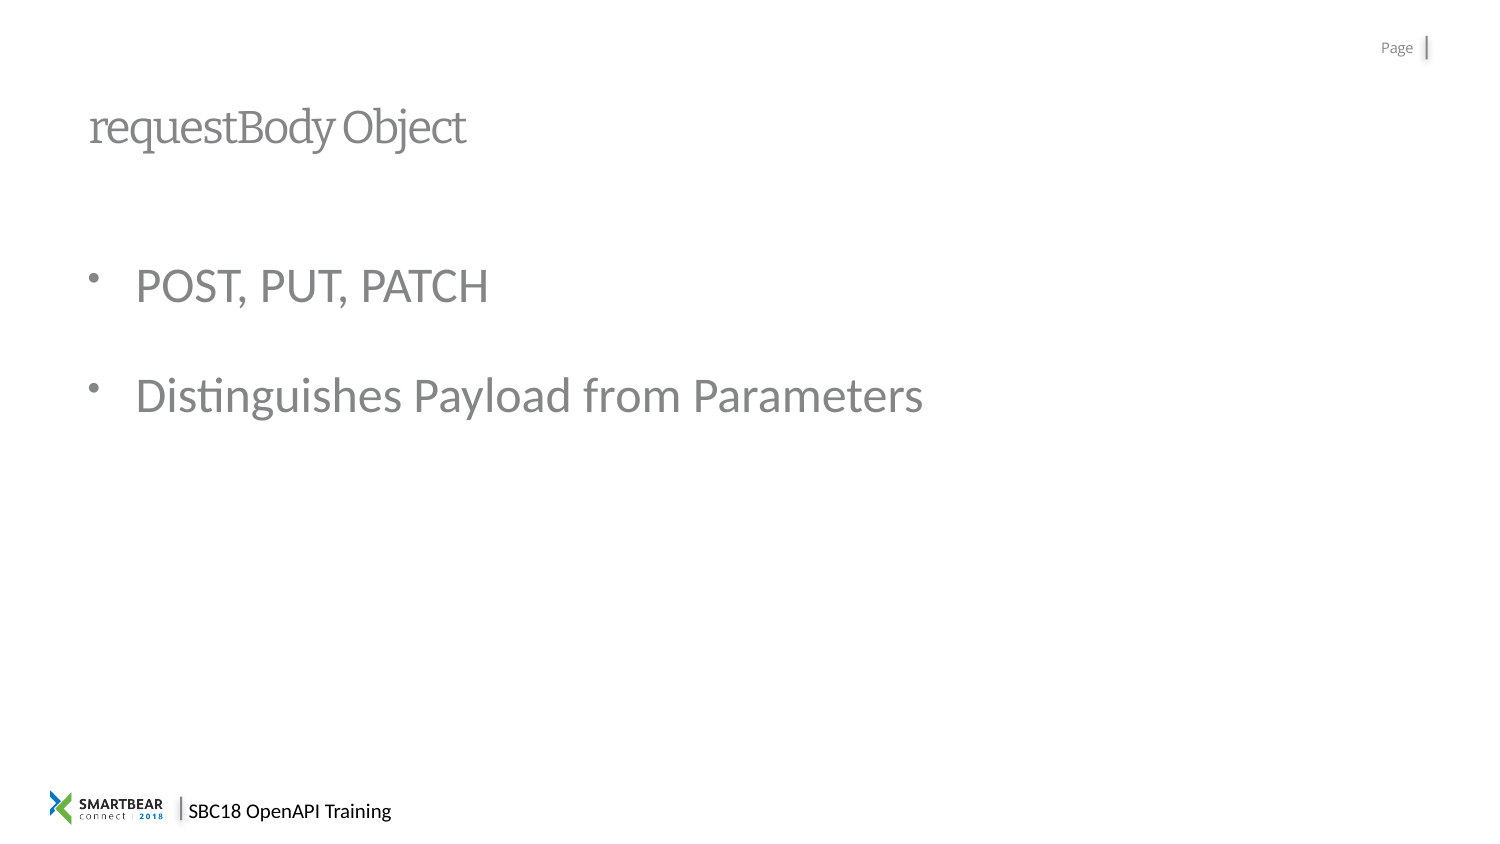

# requestBody Object
POST, PUT, PATCH
Distinguishes Payload from Parameters
SBC18 OpenAPI Training